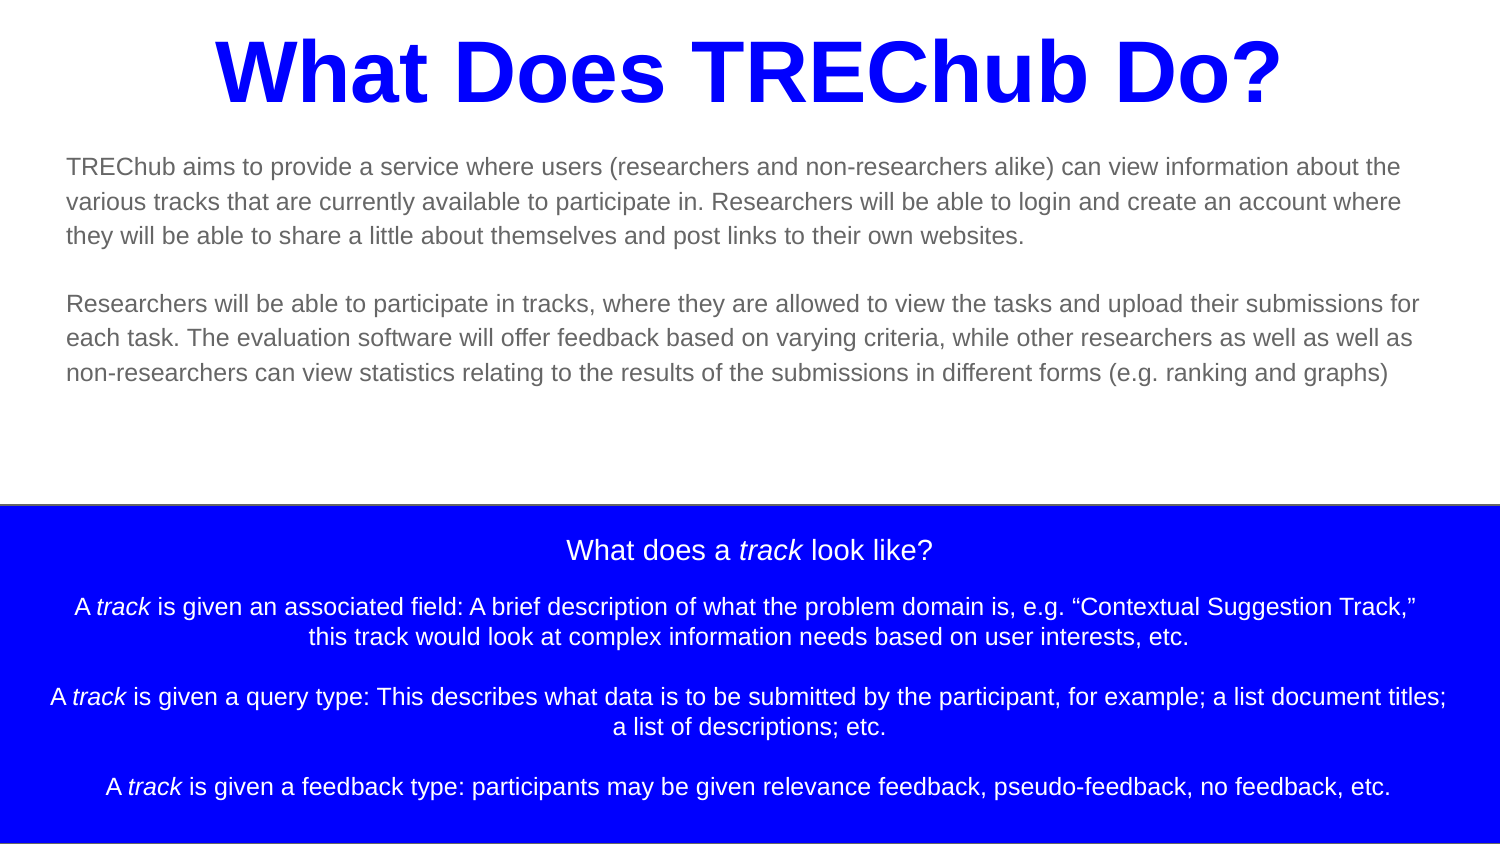

# What Does TREChub Do?
TREChub aims to provide a service where users (researchers and non-researchers alike) can view information about the various tracks that are currently available to participate in. Researchers will be able to login and create an account where they will be able to share a little about themselves and post links to their own websites.
Researchers will be able to participate in tracks, where they are allowed to view the tasks and upload their submissions for each task. The evaluation software will offer feedback based on varying criteria, while other researchers as well as well as non-researchers can view statistics relating to the results of the submissions in different forms (e.g. ranking and graphs)

What does a track look like?
A track is given an associated field: A brief description of what the problem domain is, e.g. “Contextual Suggestion Track,”
this track would look at complex information needs based on user interests, etc.

A track is given a query type: This describes what data is to be submitted by the participant, for example; a list document titles;
a list of descriptions; etc.

A track is given a feedback type: participants may be given relevance feedback, pseudo-feedback, no feedback, etc.